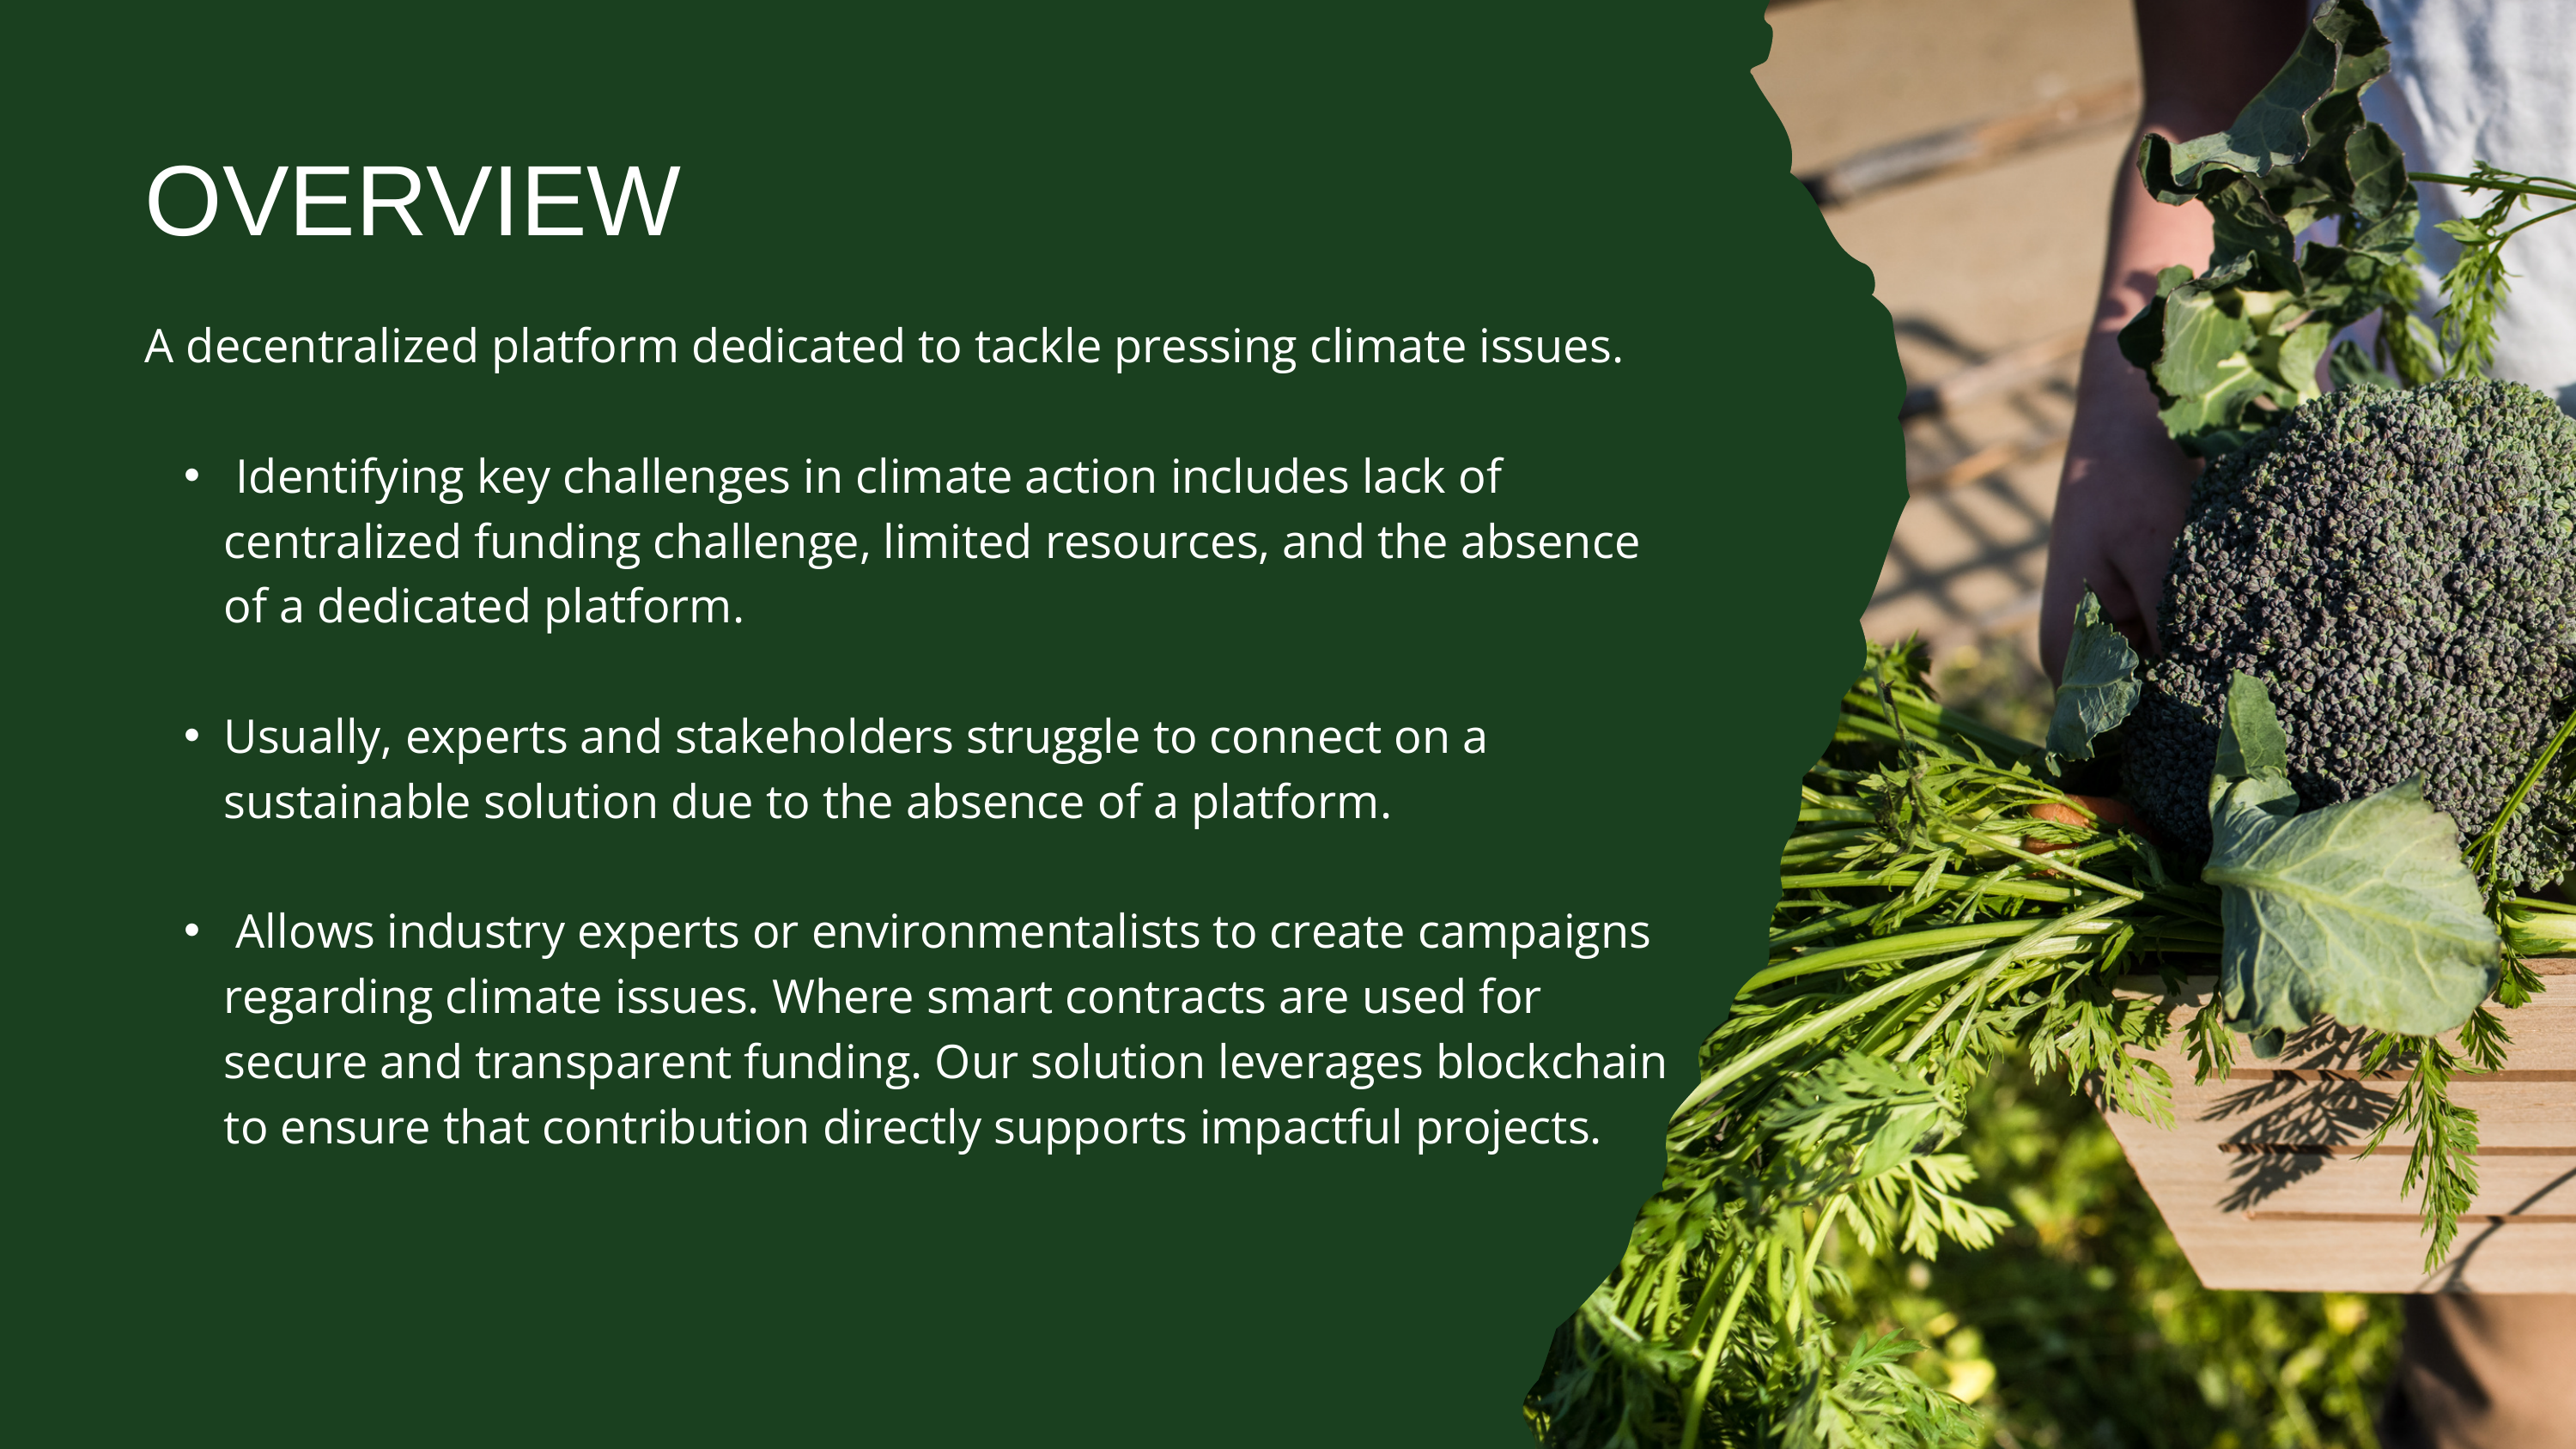

OVERVIEW
A decentralized platform dedicated to tackle pressing climate issues.

 Identifying key challenges in climate action includes lack of centralized funding challenge, limited resources, and the absence of a dedicated platform.

Usually, experts and stakeholders struggle to connect on a sustainable solution due to the absence of a platform.

 Allows industry experts or environmentalists to create campaigns regarding climate issues. Where smart contracts are used for secure and transparent funding. Our solution leverages blockchain to ensure that contribution directly supports impactful projects.